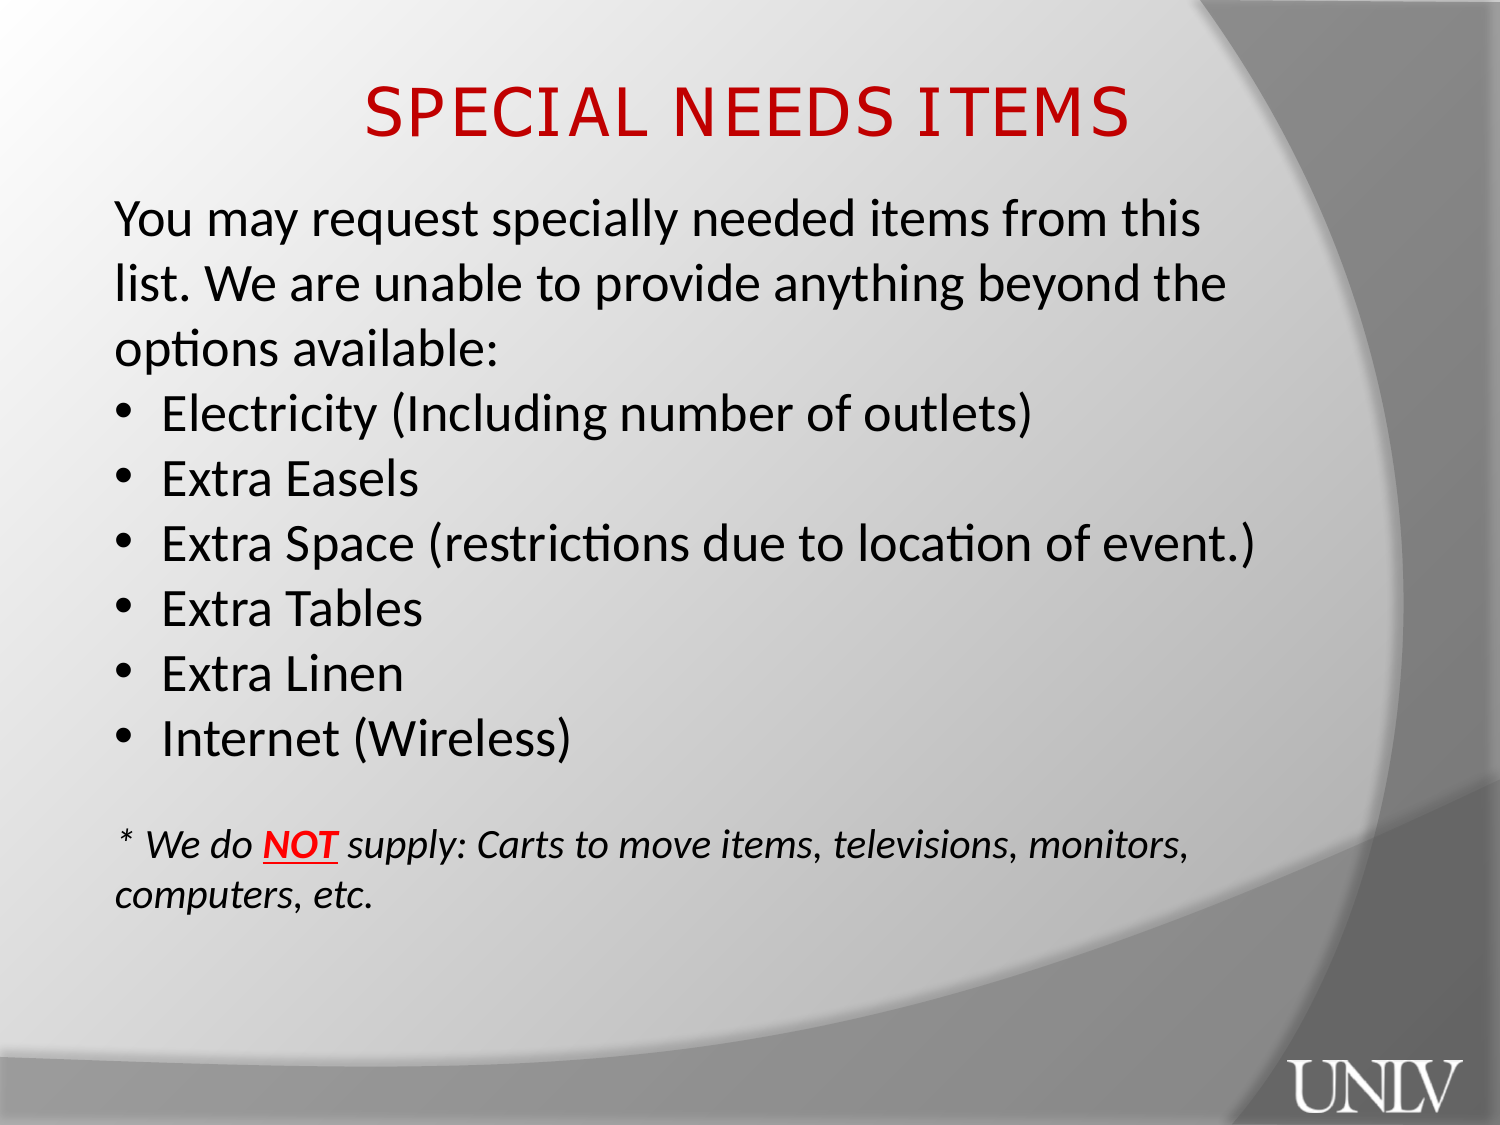

SPECIAL NEEDS ITEMS
You may request specially needed items from this list. We are unable to provide anything beyond the options available:
Electricity (Including number of outlets)
Extra Easels
Extra Space (restrictions due to location of event.)
Extra Tables
Extra Linen
Internet (Wireless)

* We do NOT supply: Carts to move items, televisions, monitors, computers, etc.